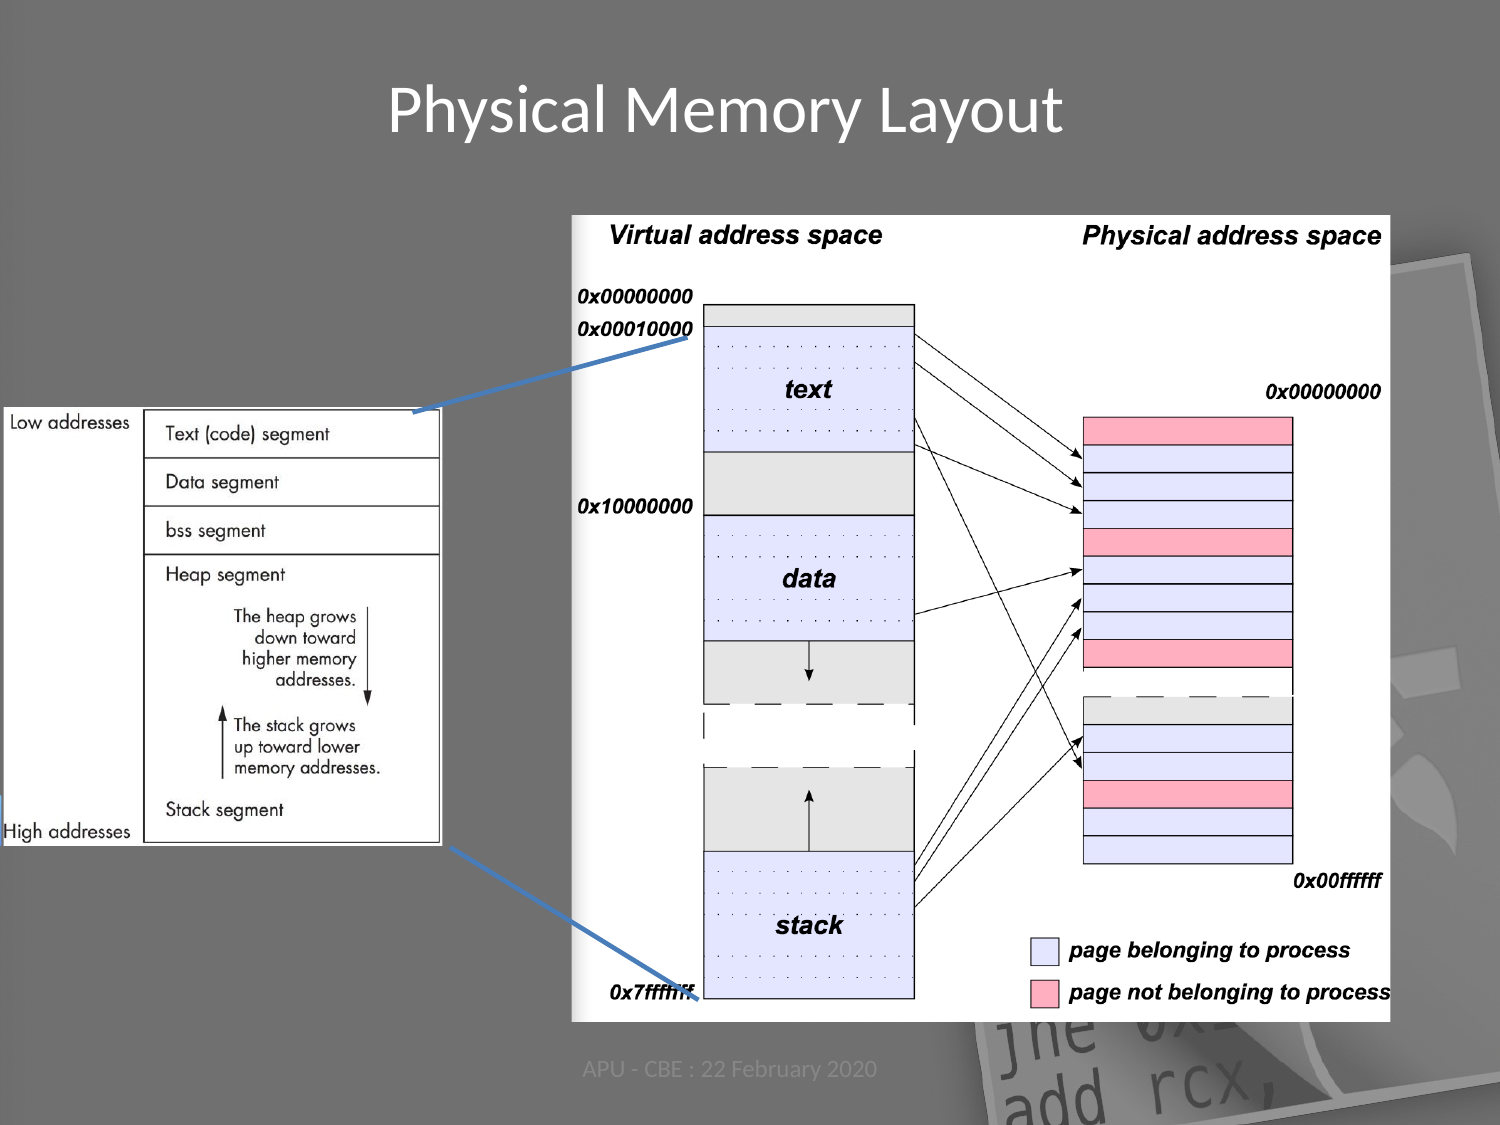

# Physical Memory Layout

APU - CBE : 22 February 2020